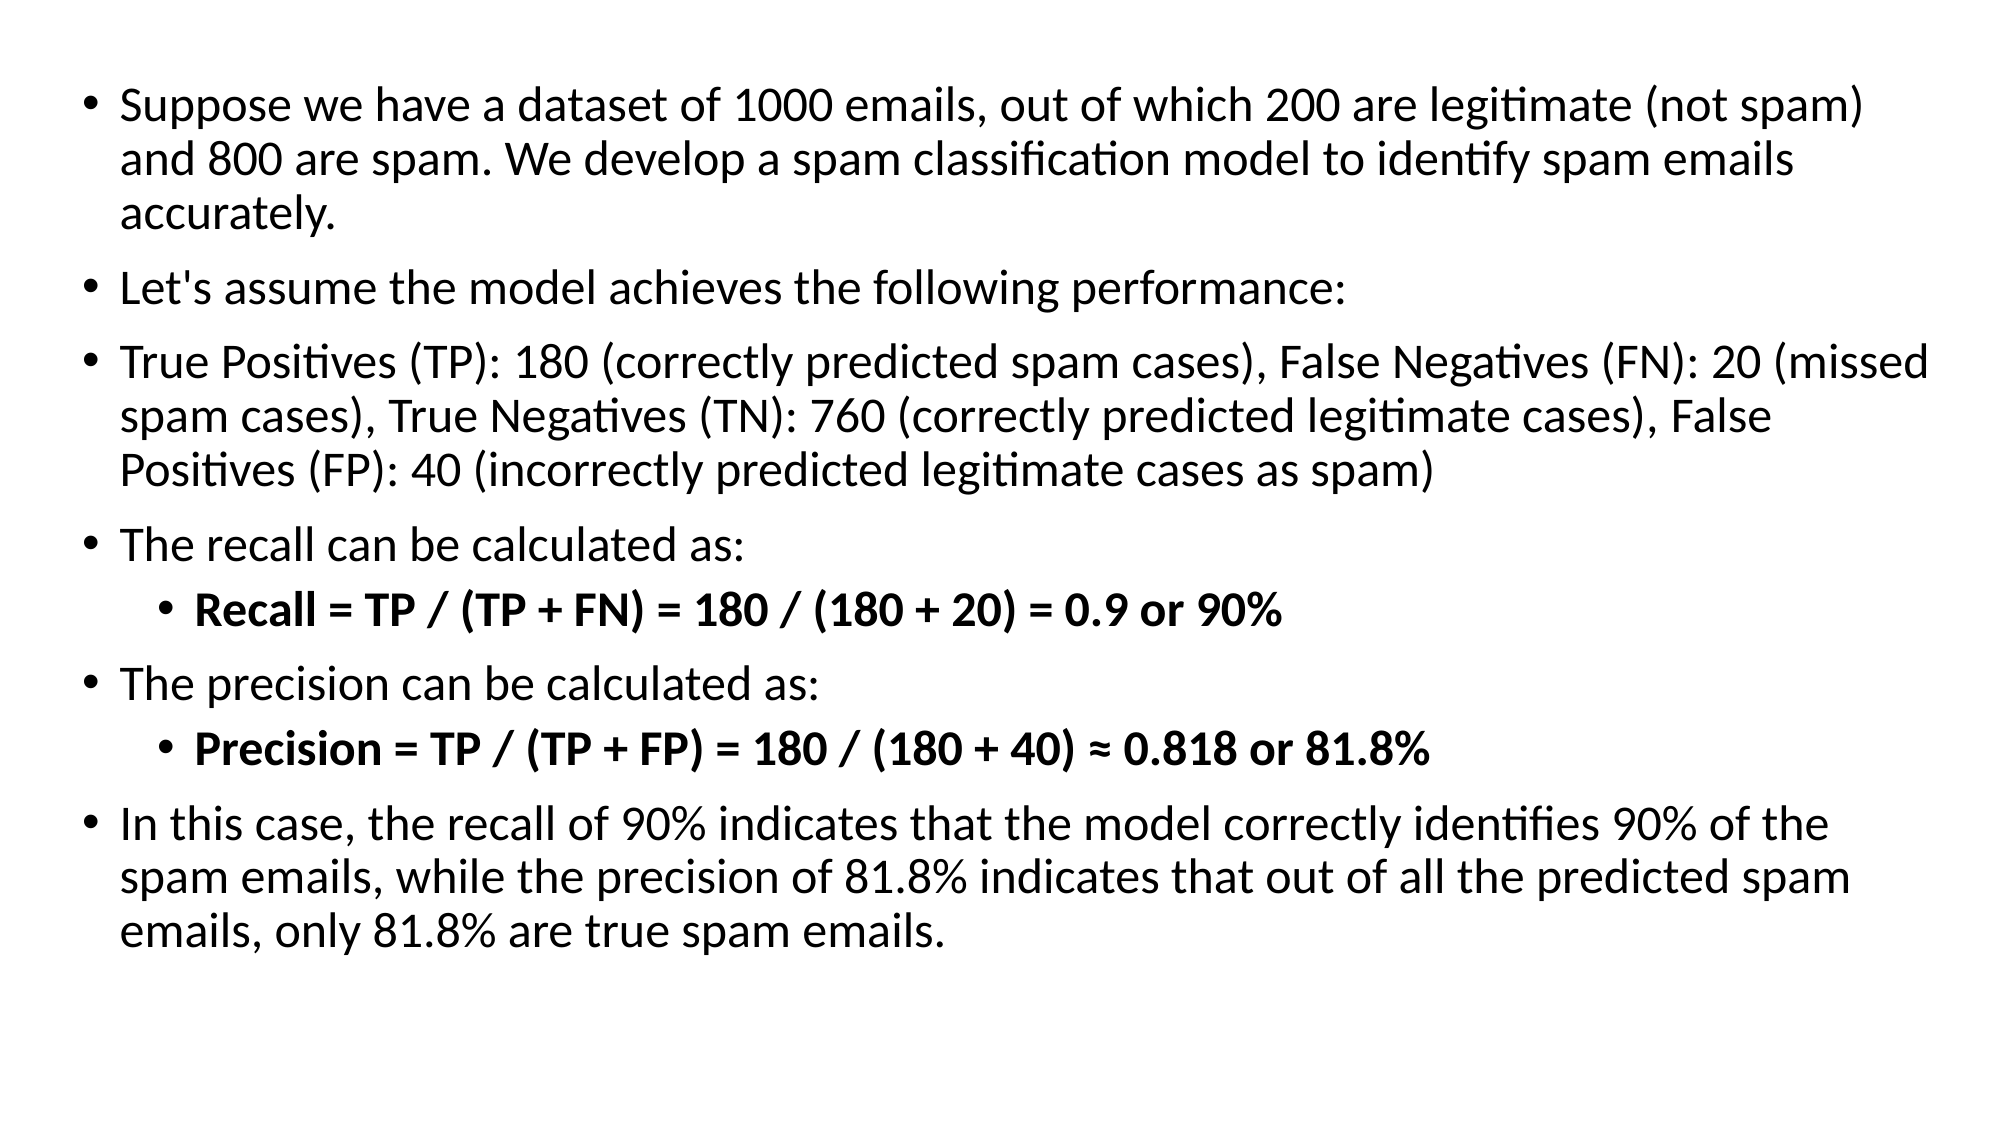

Suppose we have a dataset of 1000 emails, out of which 200 are legitimate (not spam) and 800 are spam. We develop a spam classification model to identify spam emails accurately.
Let's assume the model achieves the following performance:
True Positives (TP): 180 (correctly predicted spam cases), False Negatives (FN): 20 (missed spam cases), True Negatives (TN): 760 (correctly predicted legitimate cases), False Positives (FP): 40 (incorrectly predicted legitimate cases as spam)
The recall can be calculated as:
Recall = TP / (TP + FN) = 180 / (180 + 20) = 0.9 or 90%
The precision can be calculated as:
Precision = TP / (TP + FP) = 180 / (180 + 40) ≈ 0.818 or 81.8%
In this case, the recall of 90% indicates that the model correctly identifies 90% of the spam emails, while the precision of 81.8% indicates that out of all the predicted spam emails, only 81.8% are true spam emails.